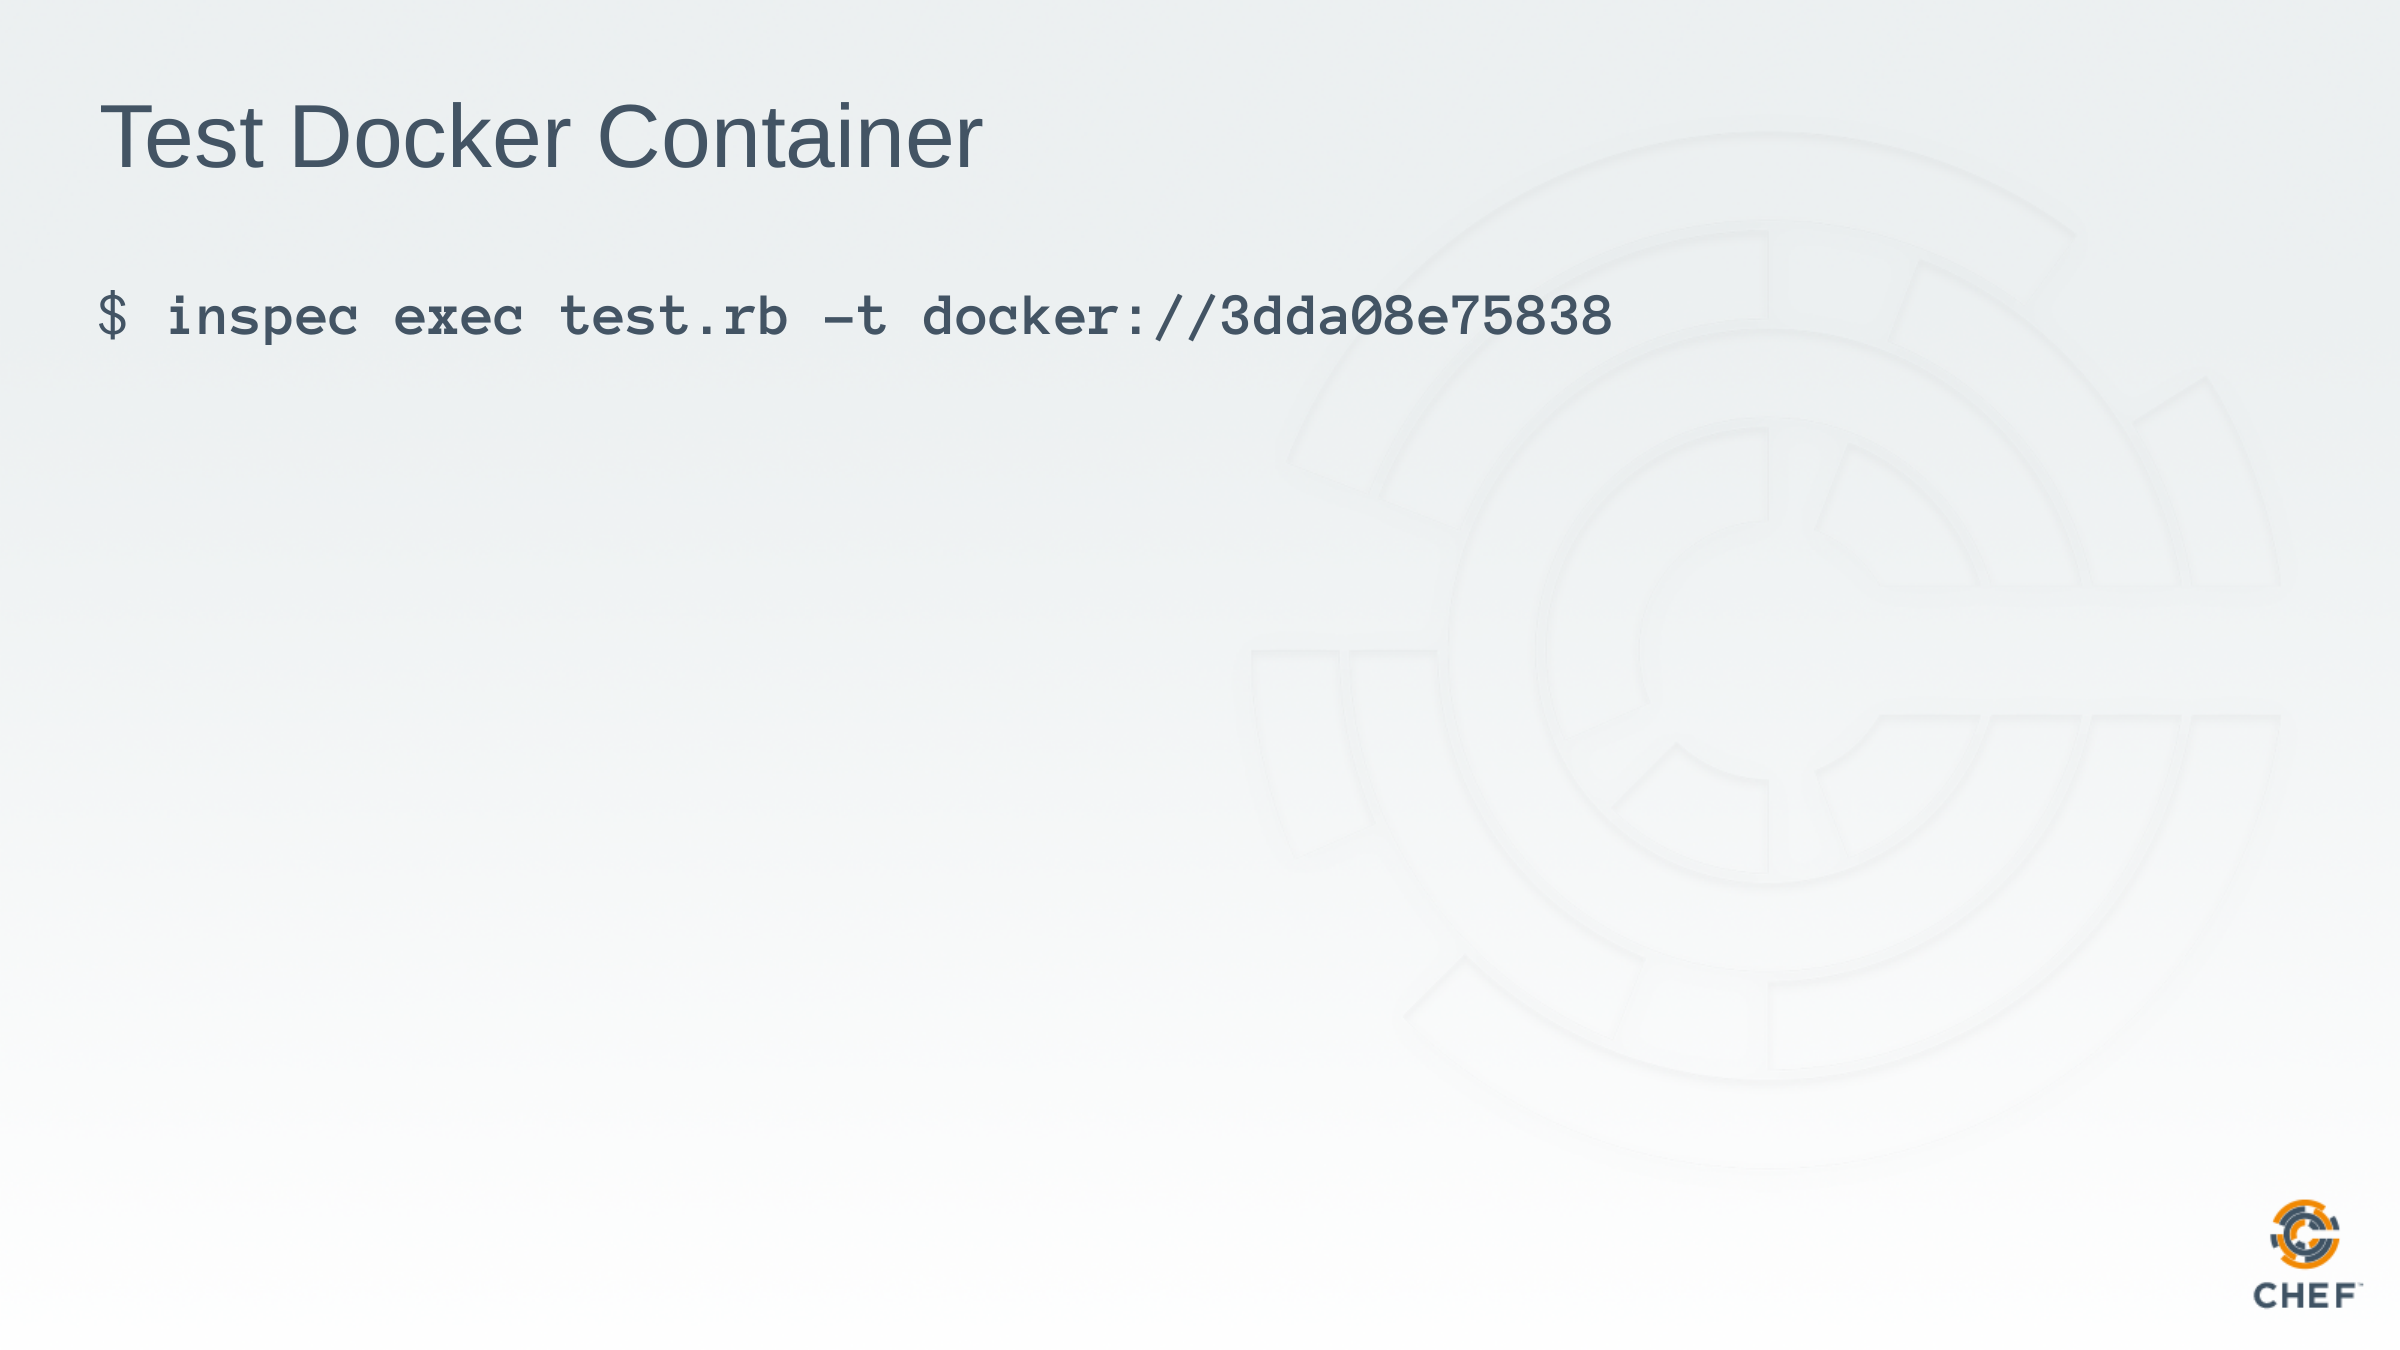

# Test Docker Container
$ inspec exec test.rb -t docker://3dda08e75838